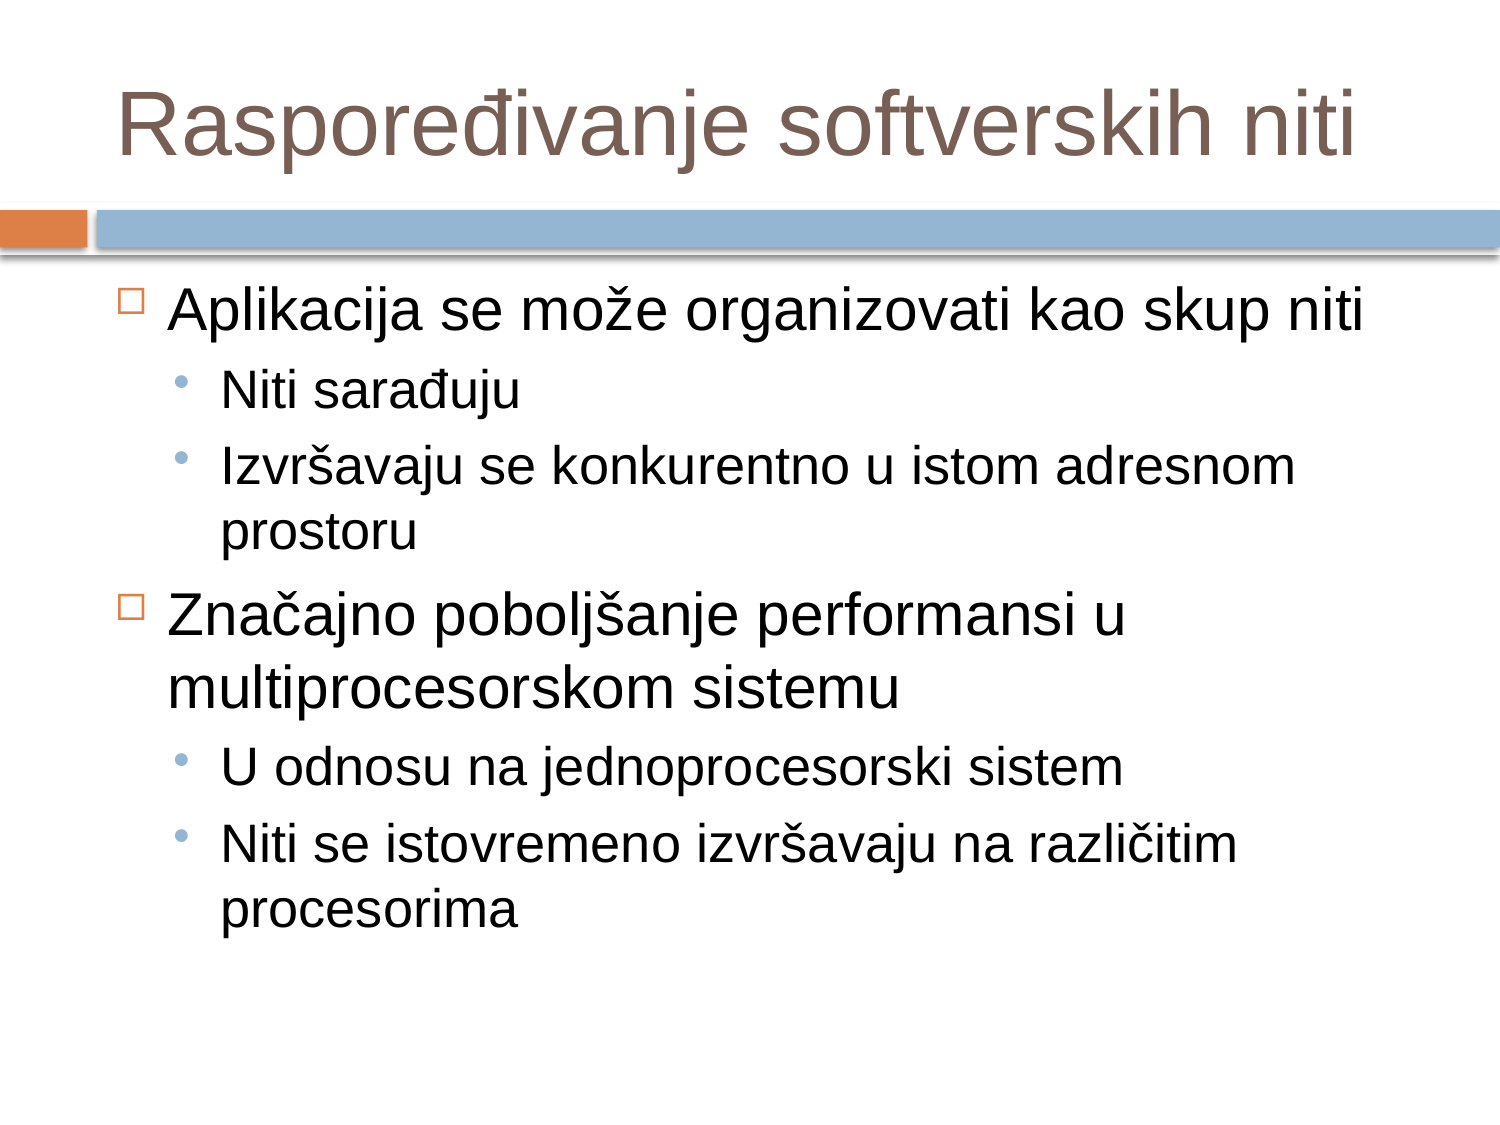

# Raspoređivanje softverskih niti
Aplikacija se može organizovati kao skup niti
Niti sarađuju
Izvršavaju se konkurentno u istom adresnom prostoru
Značajno poboljšanje performansi u multiprocesorskom sistemu
U odnosu na jednoprocesorski sistem
Niti se istovremeno izvršavaju na različitim procesorima